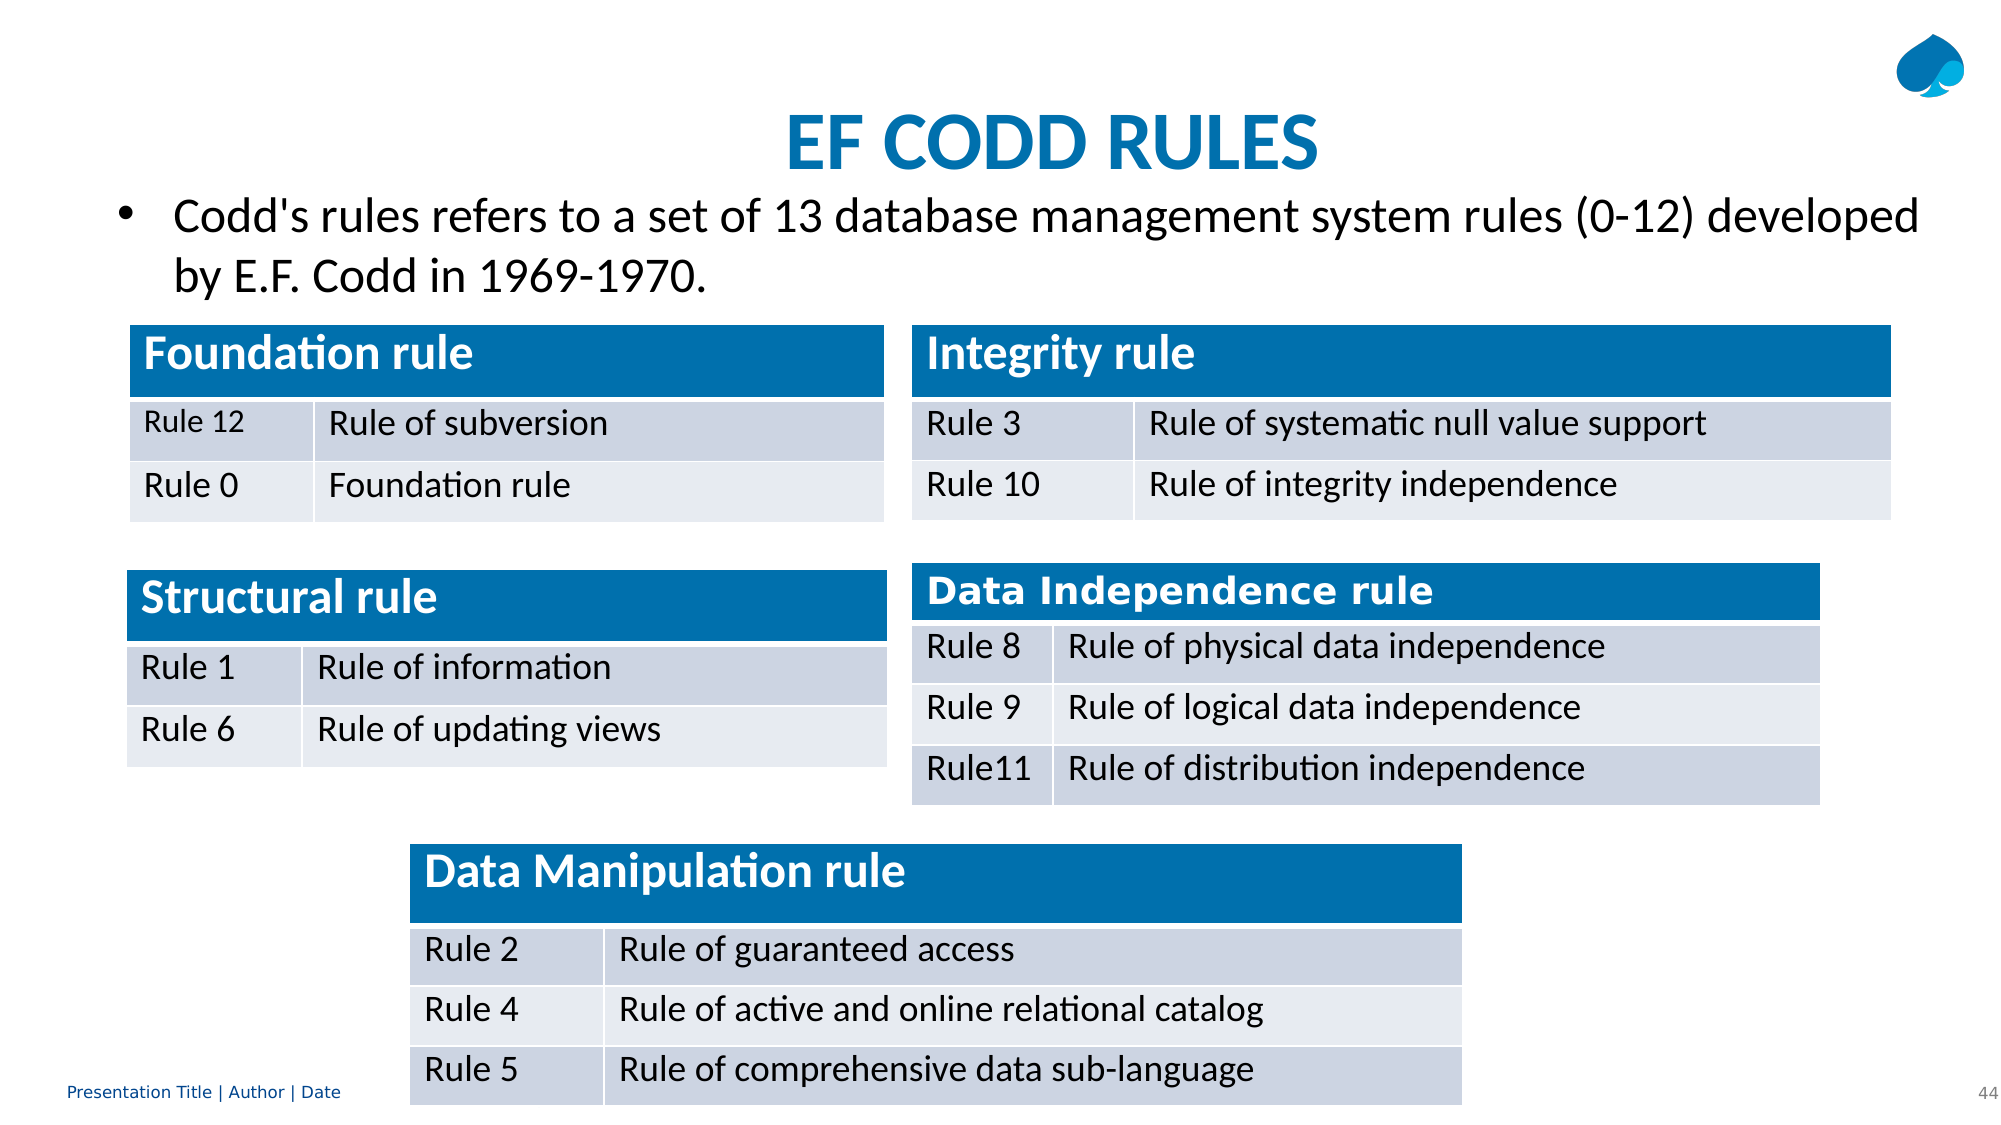

EF CODD RULES
Codd's rules refers to a set of 13 database management system rules (0-12) developed by E.F. Codd in 1969-1970.
| Foundation rule |  |
| --- | --- |
| Rule 12 | Rule of subversion |
| Rule 0 | Foundation rule |
| Integrity rule |  |
| --- | --- |
| Rule 3 | Rule of systematic null value support |
| Rule 10 | Rule of integrity independence |
| Data Independence rule |  |
| --- | --- |
| Rule 8 | Rule of physical data independence |
| Rule 9 | Rule of logical data independence |
| Rule11 | Rule of distribution independence |
| Structural rule |  |
| --- | --- |
| Rule 1 | Rule of information |
| Rule 6 | Rule of updating views |
| Data Manipulation rule |  |
| --- | --- |
| Rule 2 | Rule of guaranteed access |
| Rule 4 | Rule of active and online relational catalog |
| Rule 5 | Rule of comprehensive data sub-language |